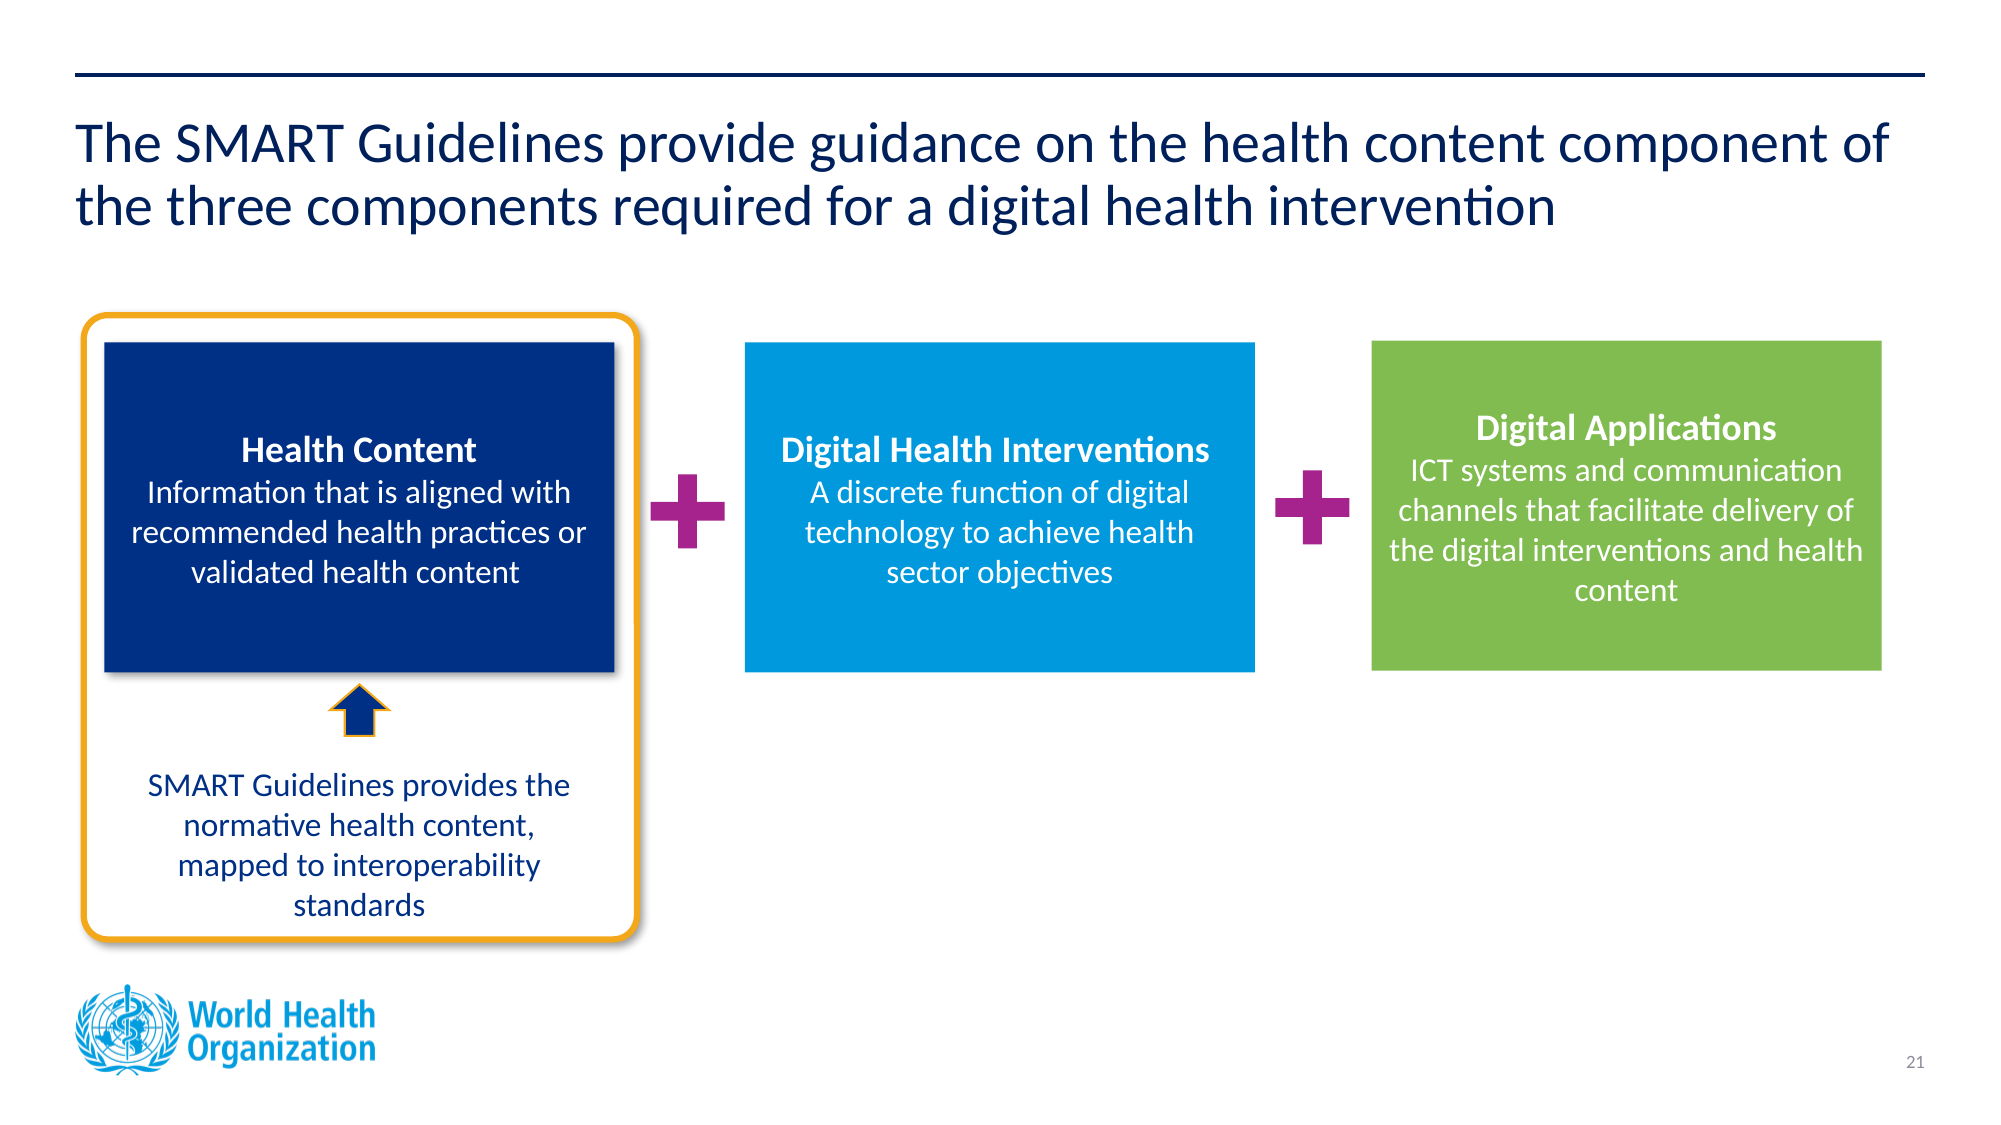

# The SMART Guidelines provide guidance on the health content component of the three components required for a digital health intervention

Digital Applications
ICT systems and communication channels that facilitate delivery of the digital interventions and health content
Health Content
Information that is aligned with recommended health practices or validated health content
Digital Health Interventions
A discrete function of digital technology to achieve health sector objectives

SMART Guidelines provides the normative health content, mapped to interoperability standards

21